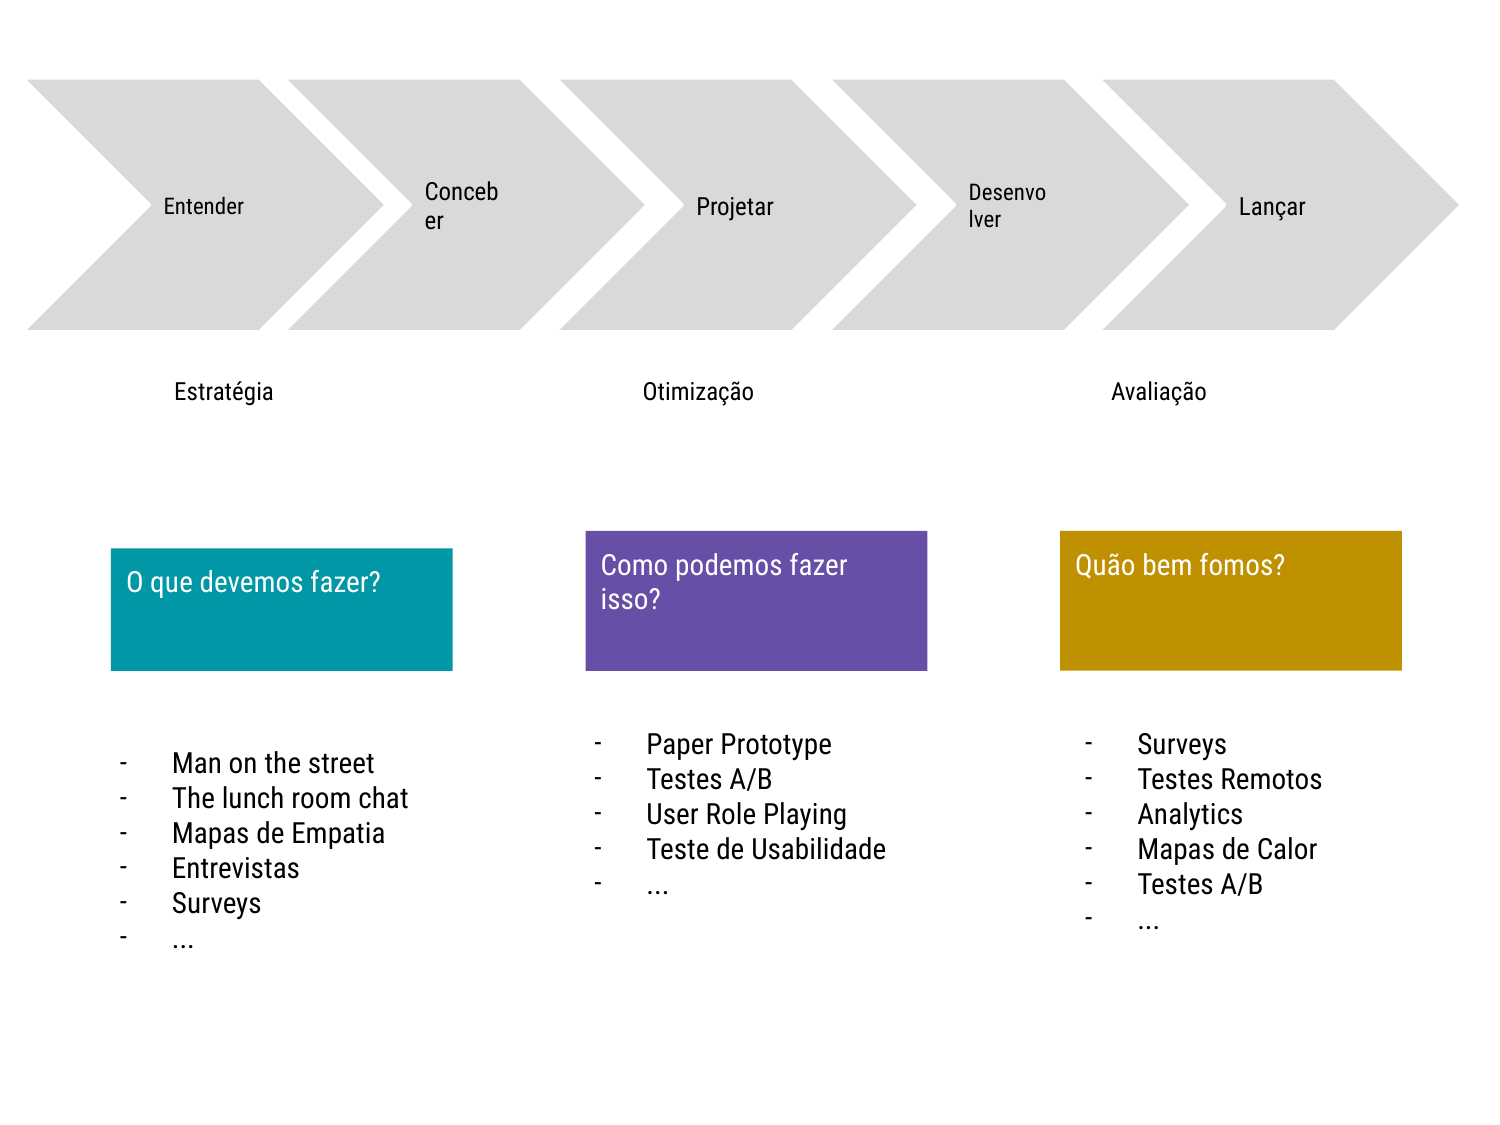

Entender
Conceber
Projetar
Desenvolver
Lançar
Estratégia
Avaliação

Otimização

Quão bem fomos?
Como podemos fazer isso?
O que devemos fazer?
Paper Prototype
Testes A/B
User Role Playing
Teste de Usabilidade
...
Surveys
Testes Remotos
Analytics
Mapas de Calor
Testes A/B
...
Man on the street
The lunch room chat
Mapas de Empatia
Entrevistas
Surveys
...